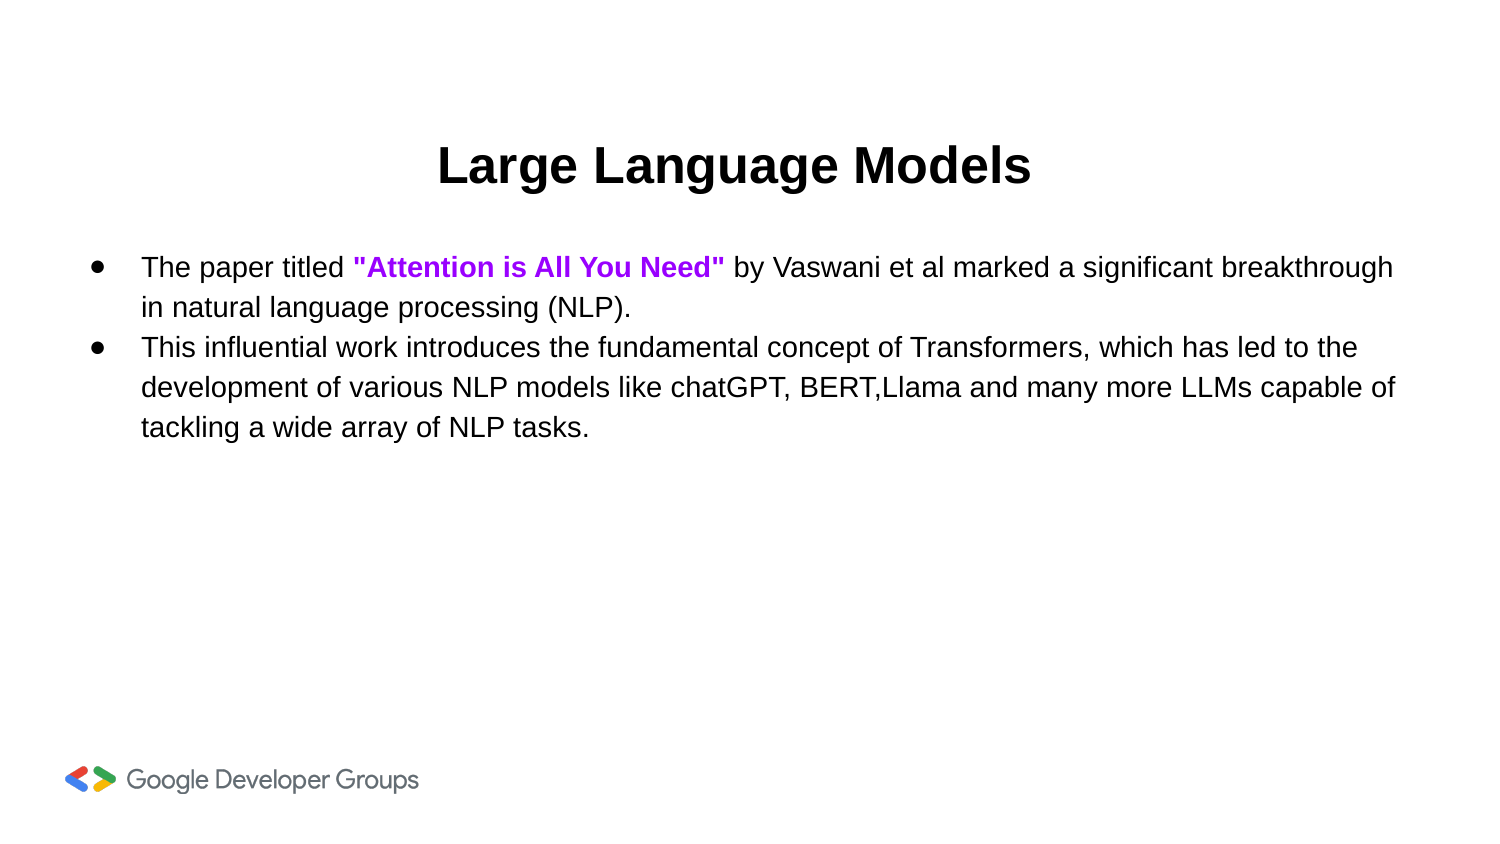

# Large Language Models
The paper titled "Attention is All You Need" by Vaswani et al marked a significant breakthrough in natural language processing (NLP).
This influential work introduces the fundamental concept of Transformers, which has led to the development of various NLP models like chatGPT, BERT,Llama and many more LLMs capable of tackling a wide array of NLP tasks.